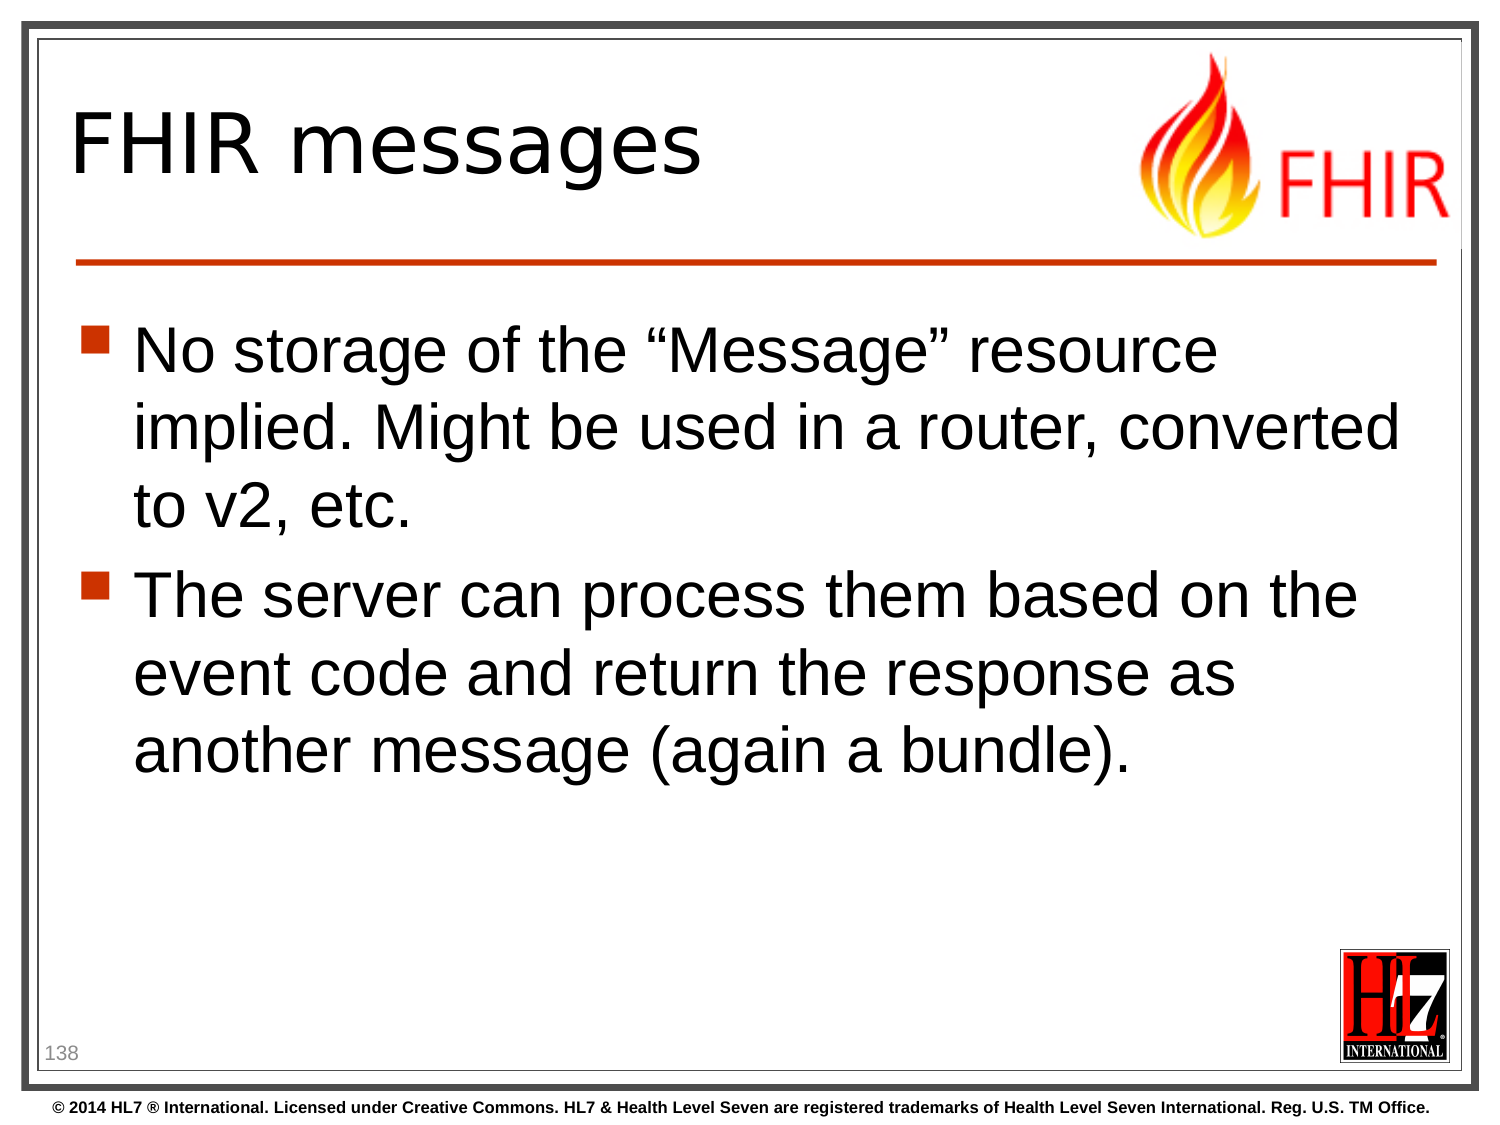

# FHIR messages
No storage of the “Message” resource implied. Might be used in a router, converted to v2, etc.
The server can process them based on the event code and return the response as another message (again a bundle).
138